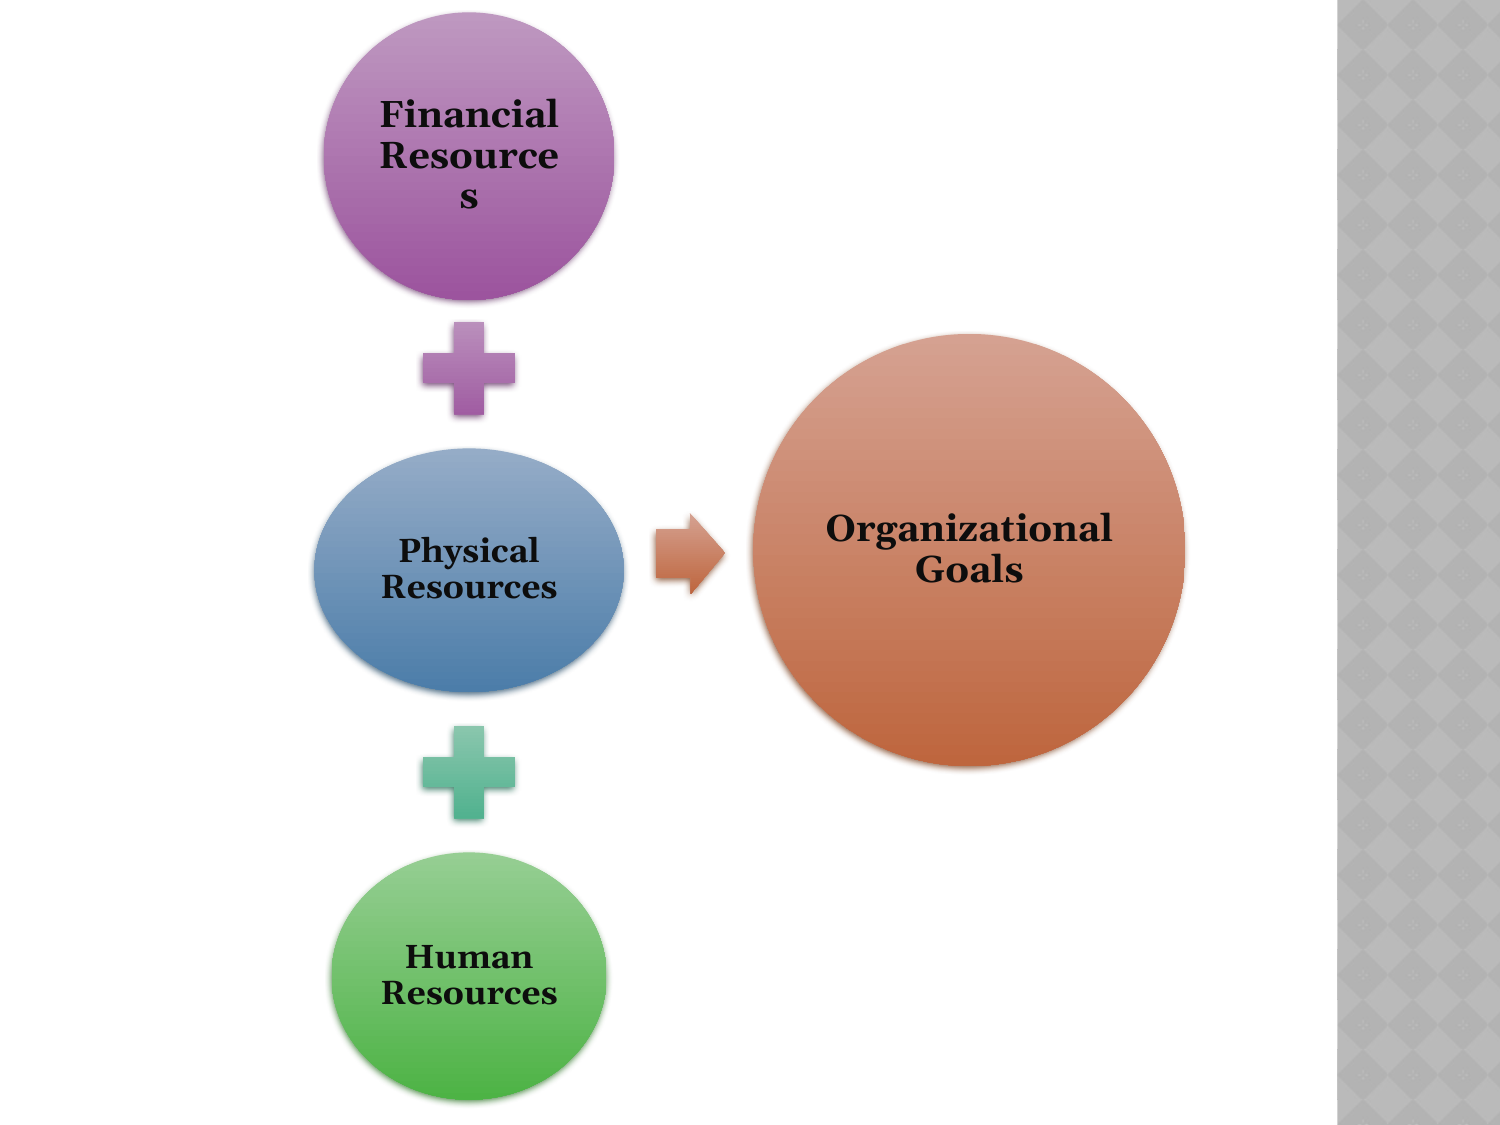

Financial Resources

Physical Resources

Human Resources

Organizational Goals